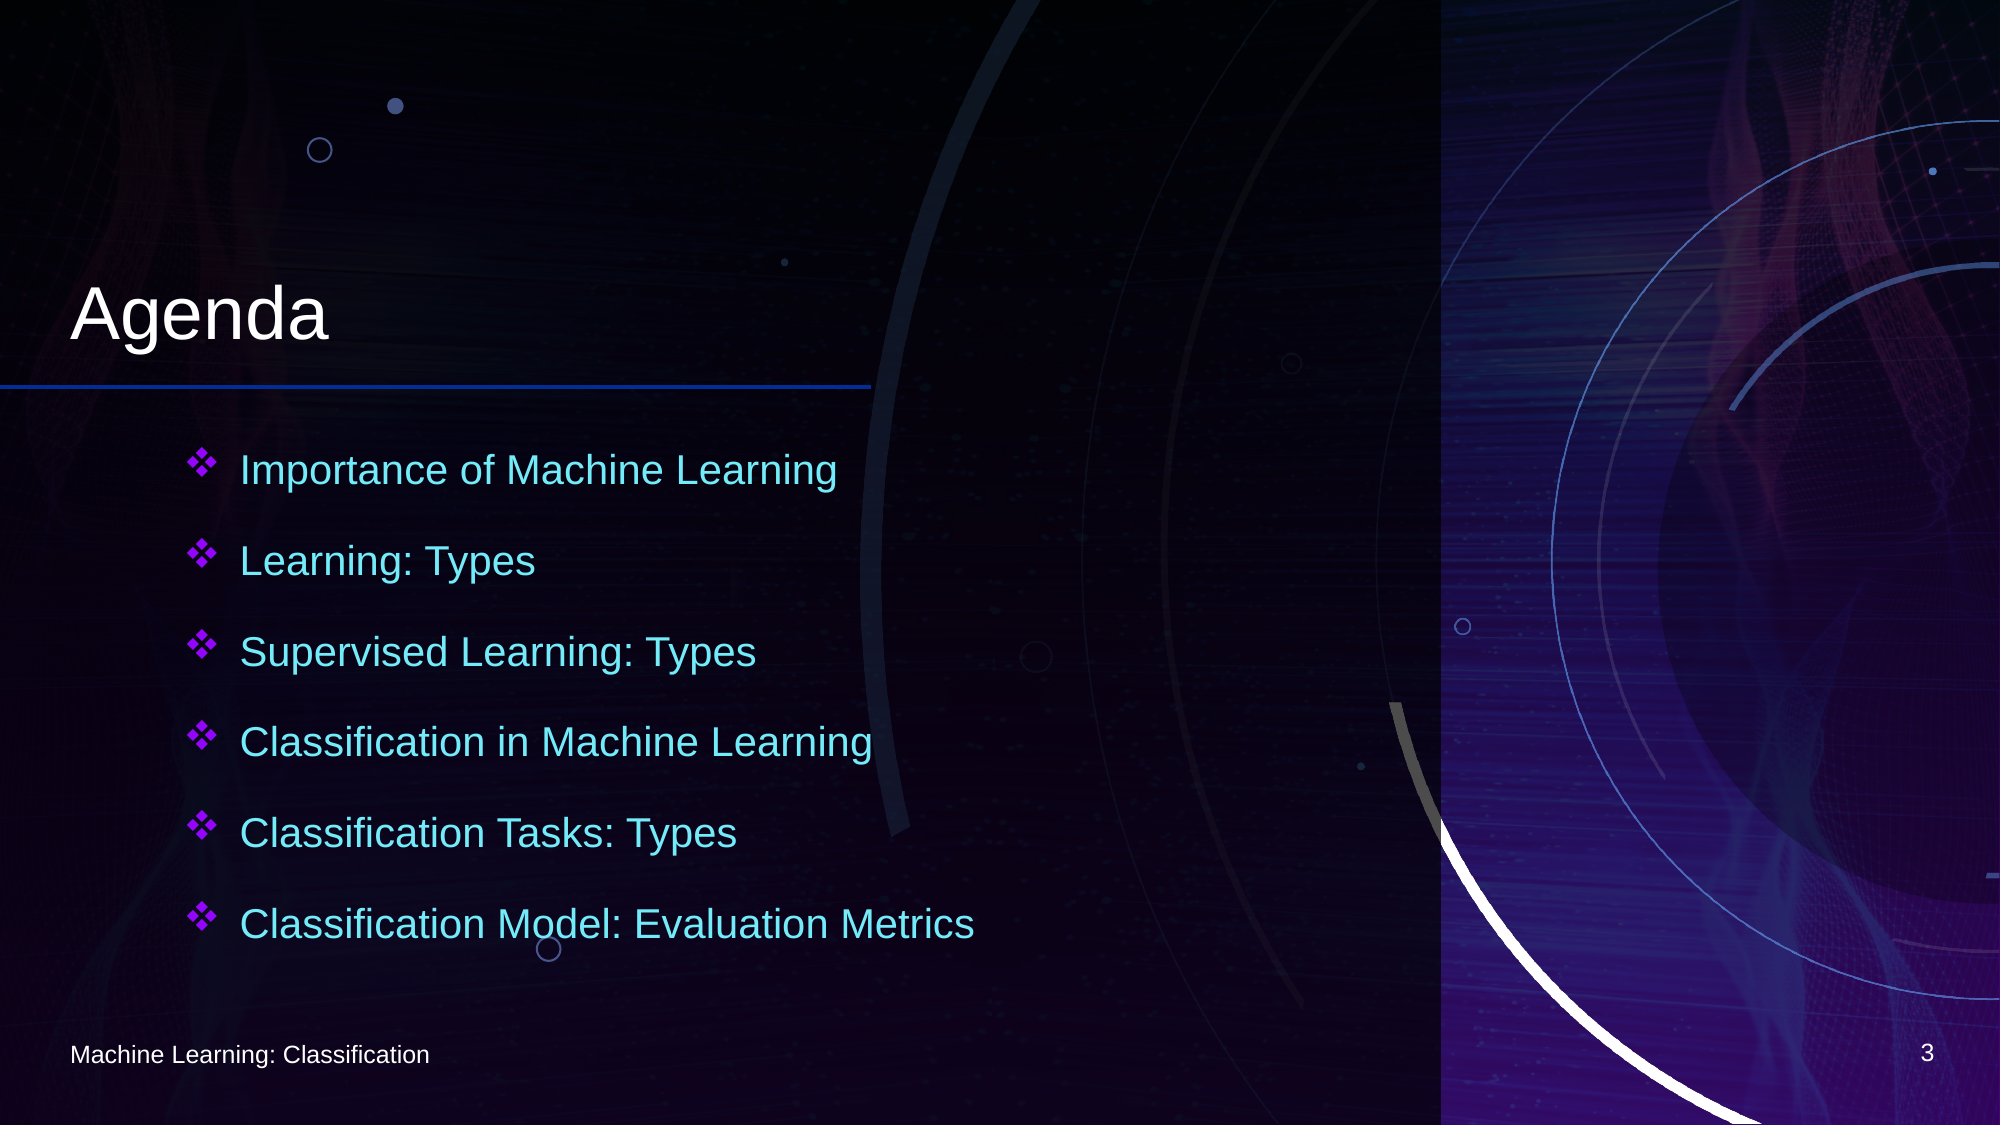

# Agenda
Importance of Machine Learning
Learning: Types
Supervised Learning: Types
Classification in Machine Learning
Classification Tasks: Types
Classification Model: Evaluation Metrics

3
Machine Learning: Classification